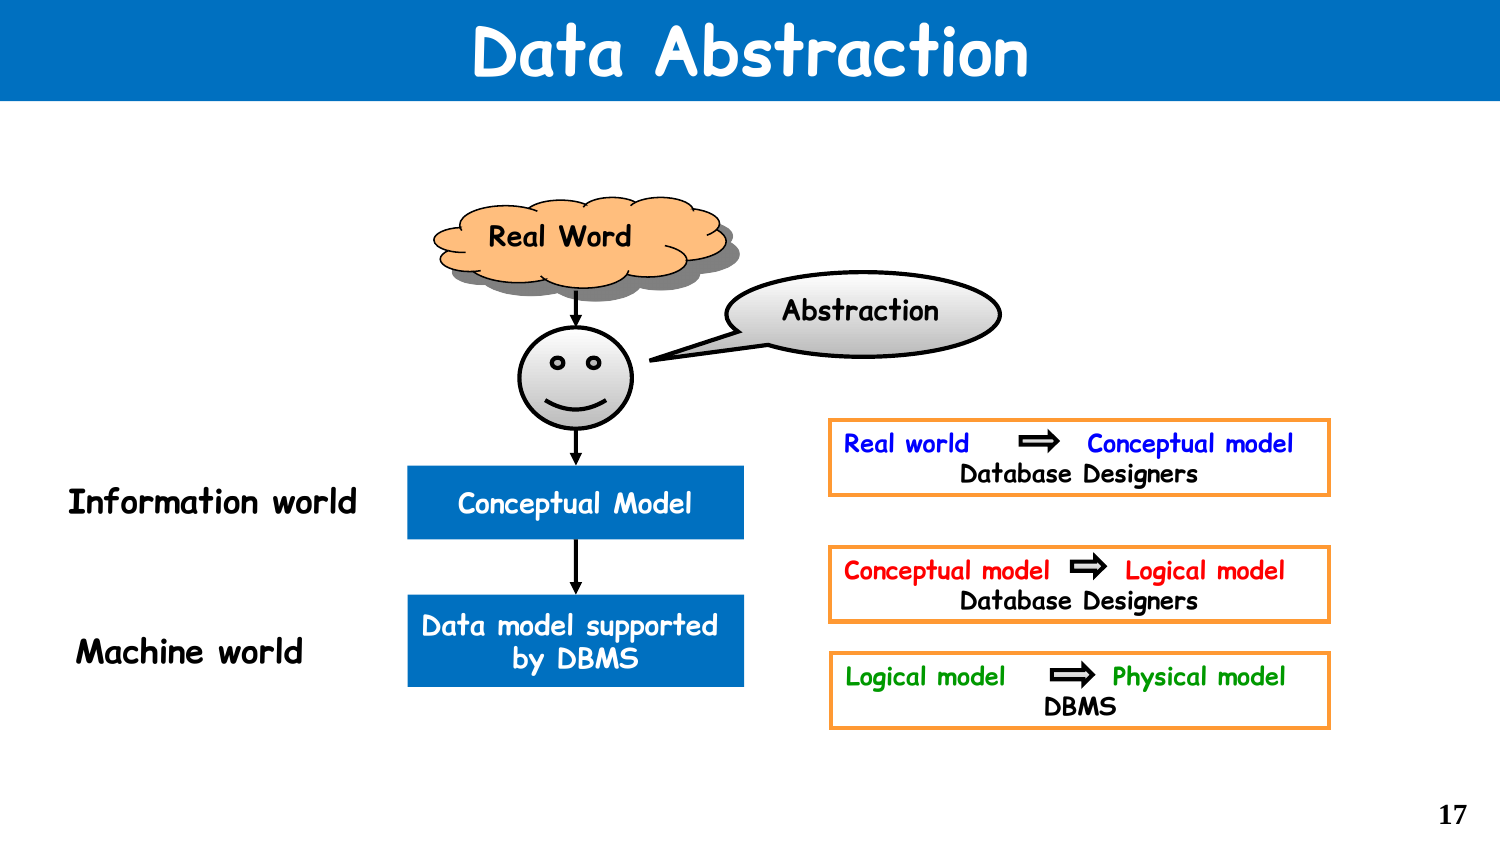

# Data Abstraction
Real Word
Abstraction

Real world           Conceptual model
Database Designers

Conceptual Model
Information world

Conceptual model       Logical model
Database Designers

Data model supported
by DBMS
Machine world
Logical model          Physical model
DBMS